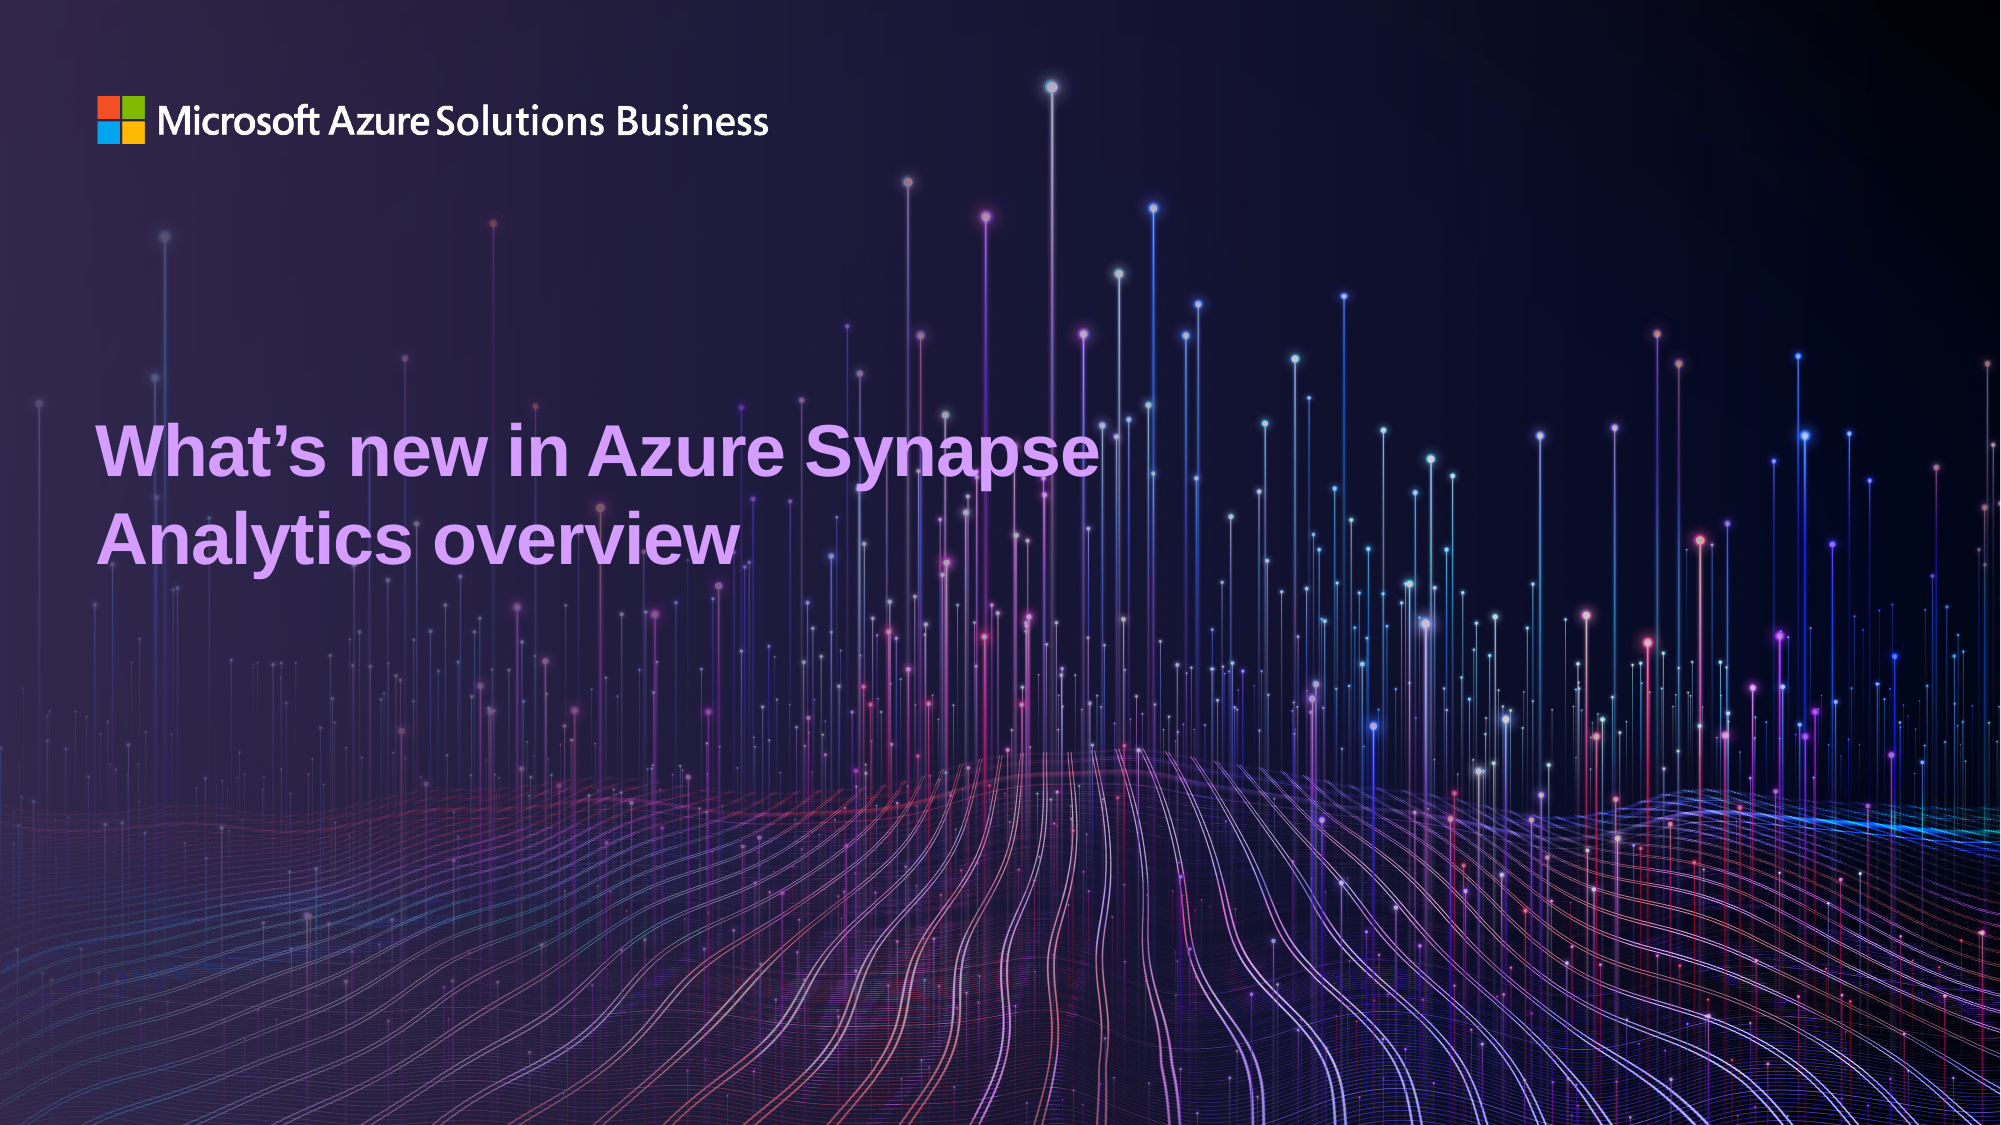

# What’s new in Azure Synapse Analytics overview